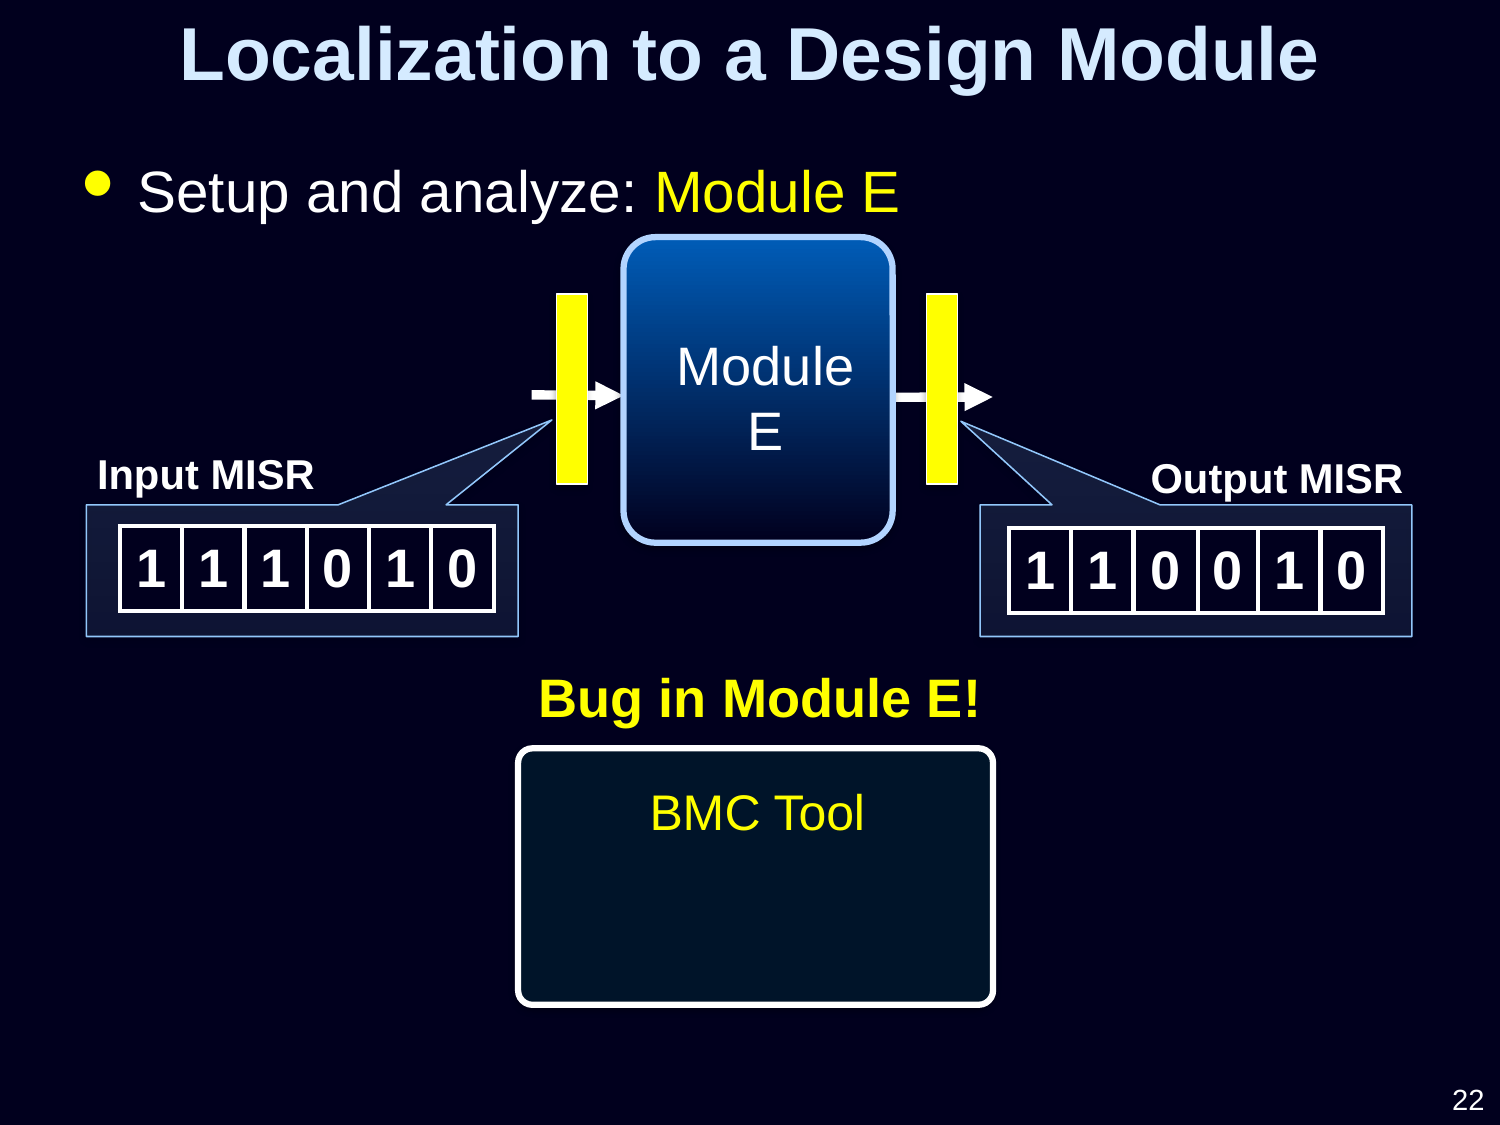

Localization to a Design Module
Setup and analyze: Module E

Module
E

Input MISR

Output MISR

| 1 | 1 | 1 | 0 | 1 | 0 |
| --- | --- | --- | --- | --- | --- |
| 1 | 1 | 0 | 0 | 1 | 0 |
| --- | --- | --- | --- | --- | --- |
Bug in Module E!

BMC Tool
22